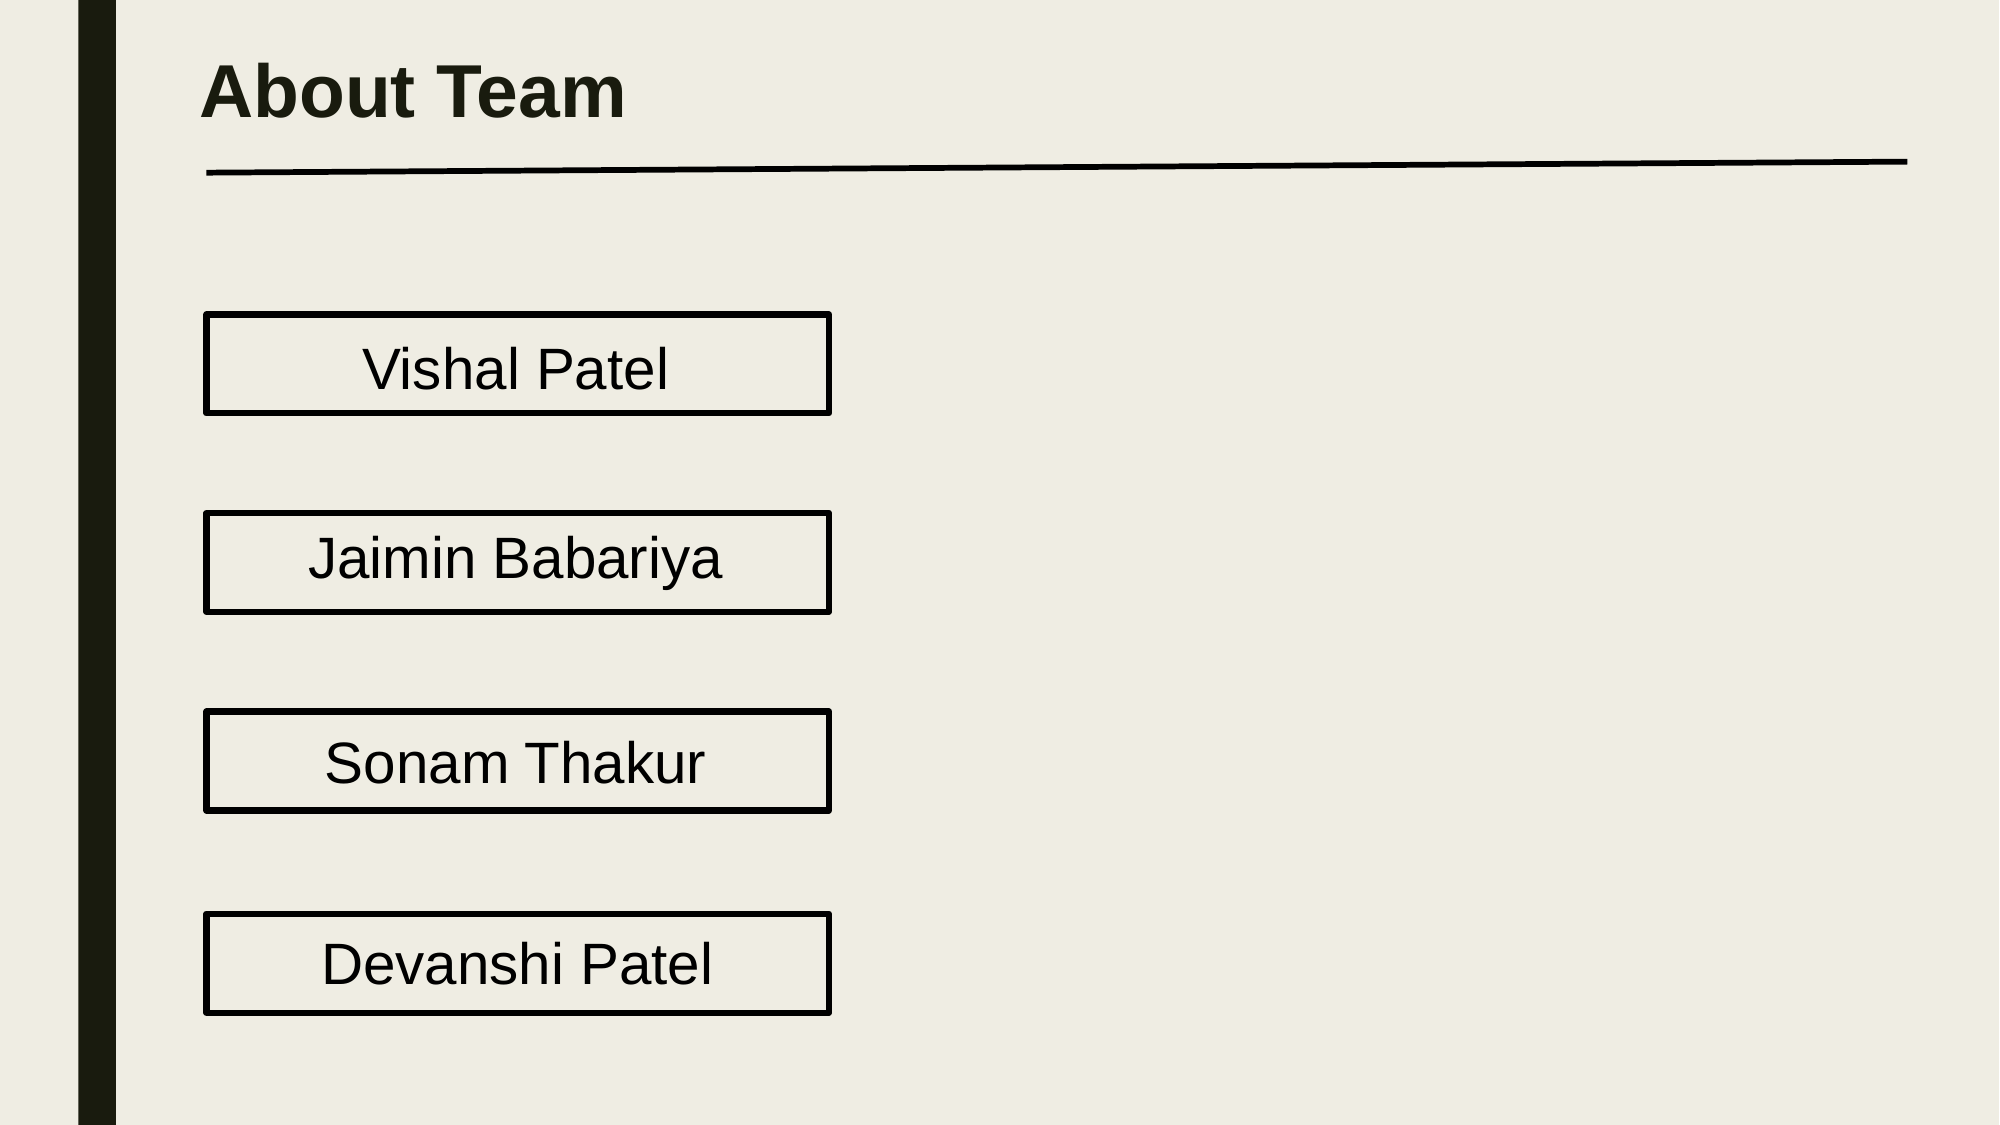

About Team

Vishal Patel

Jaimin Babariya

Sonam Thakur

Devanshi Patel